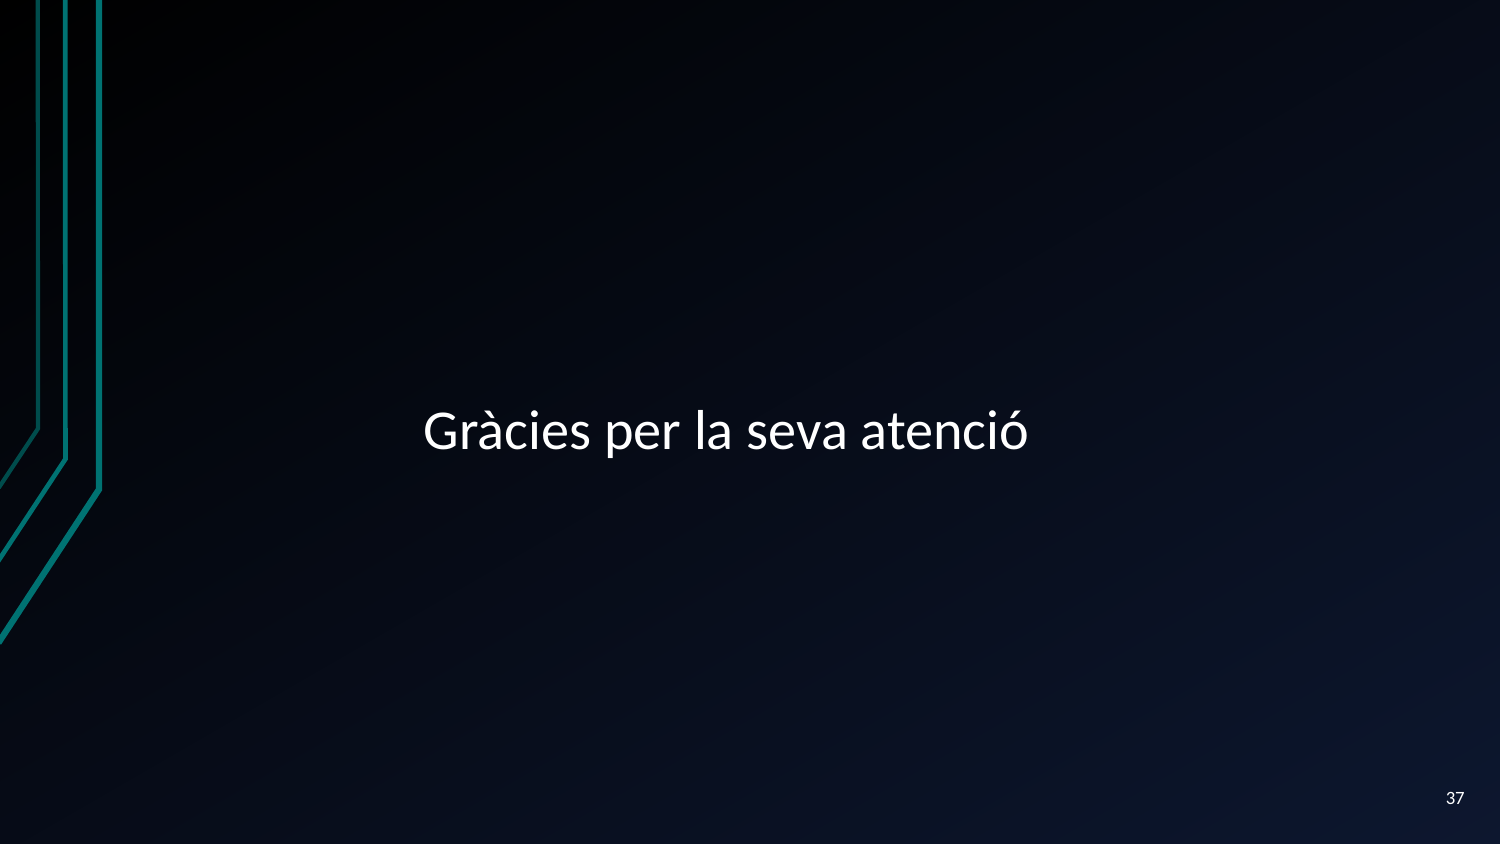

# Gràcies per la seva atenció
37